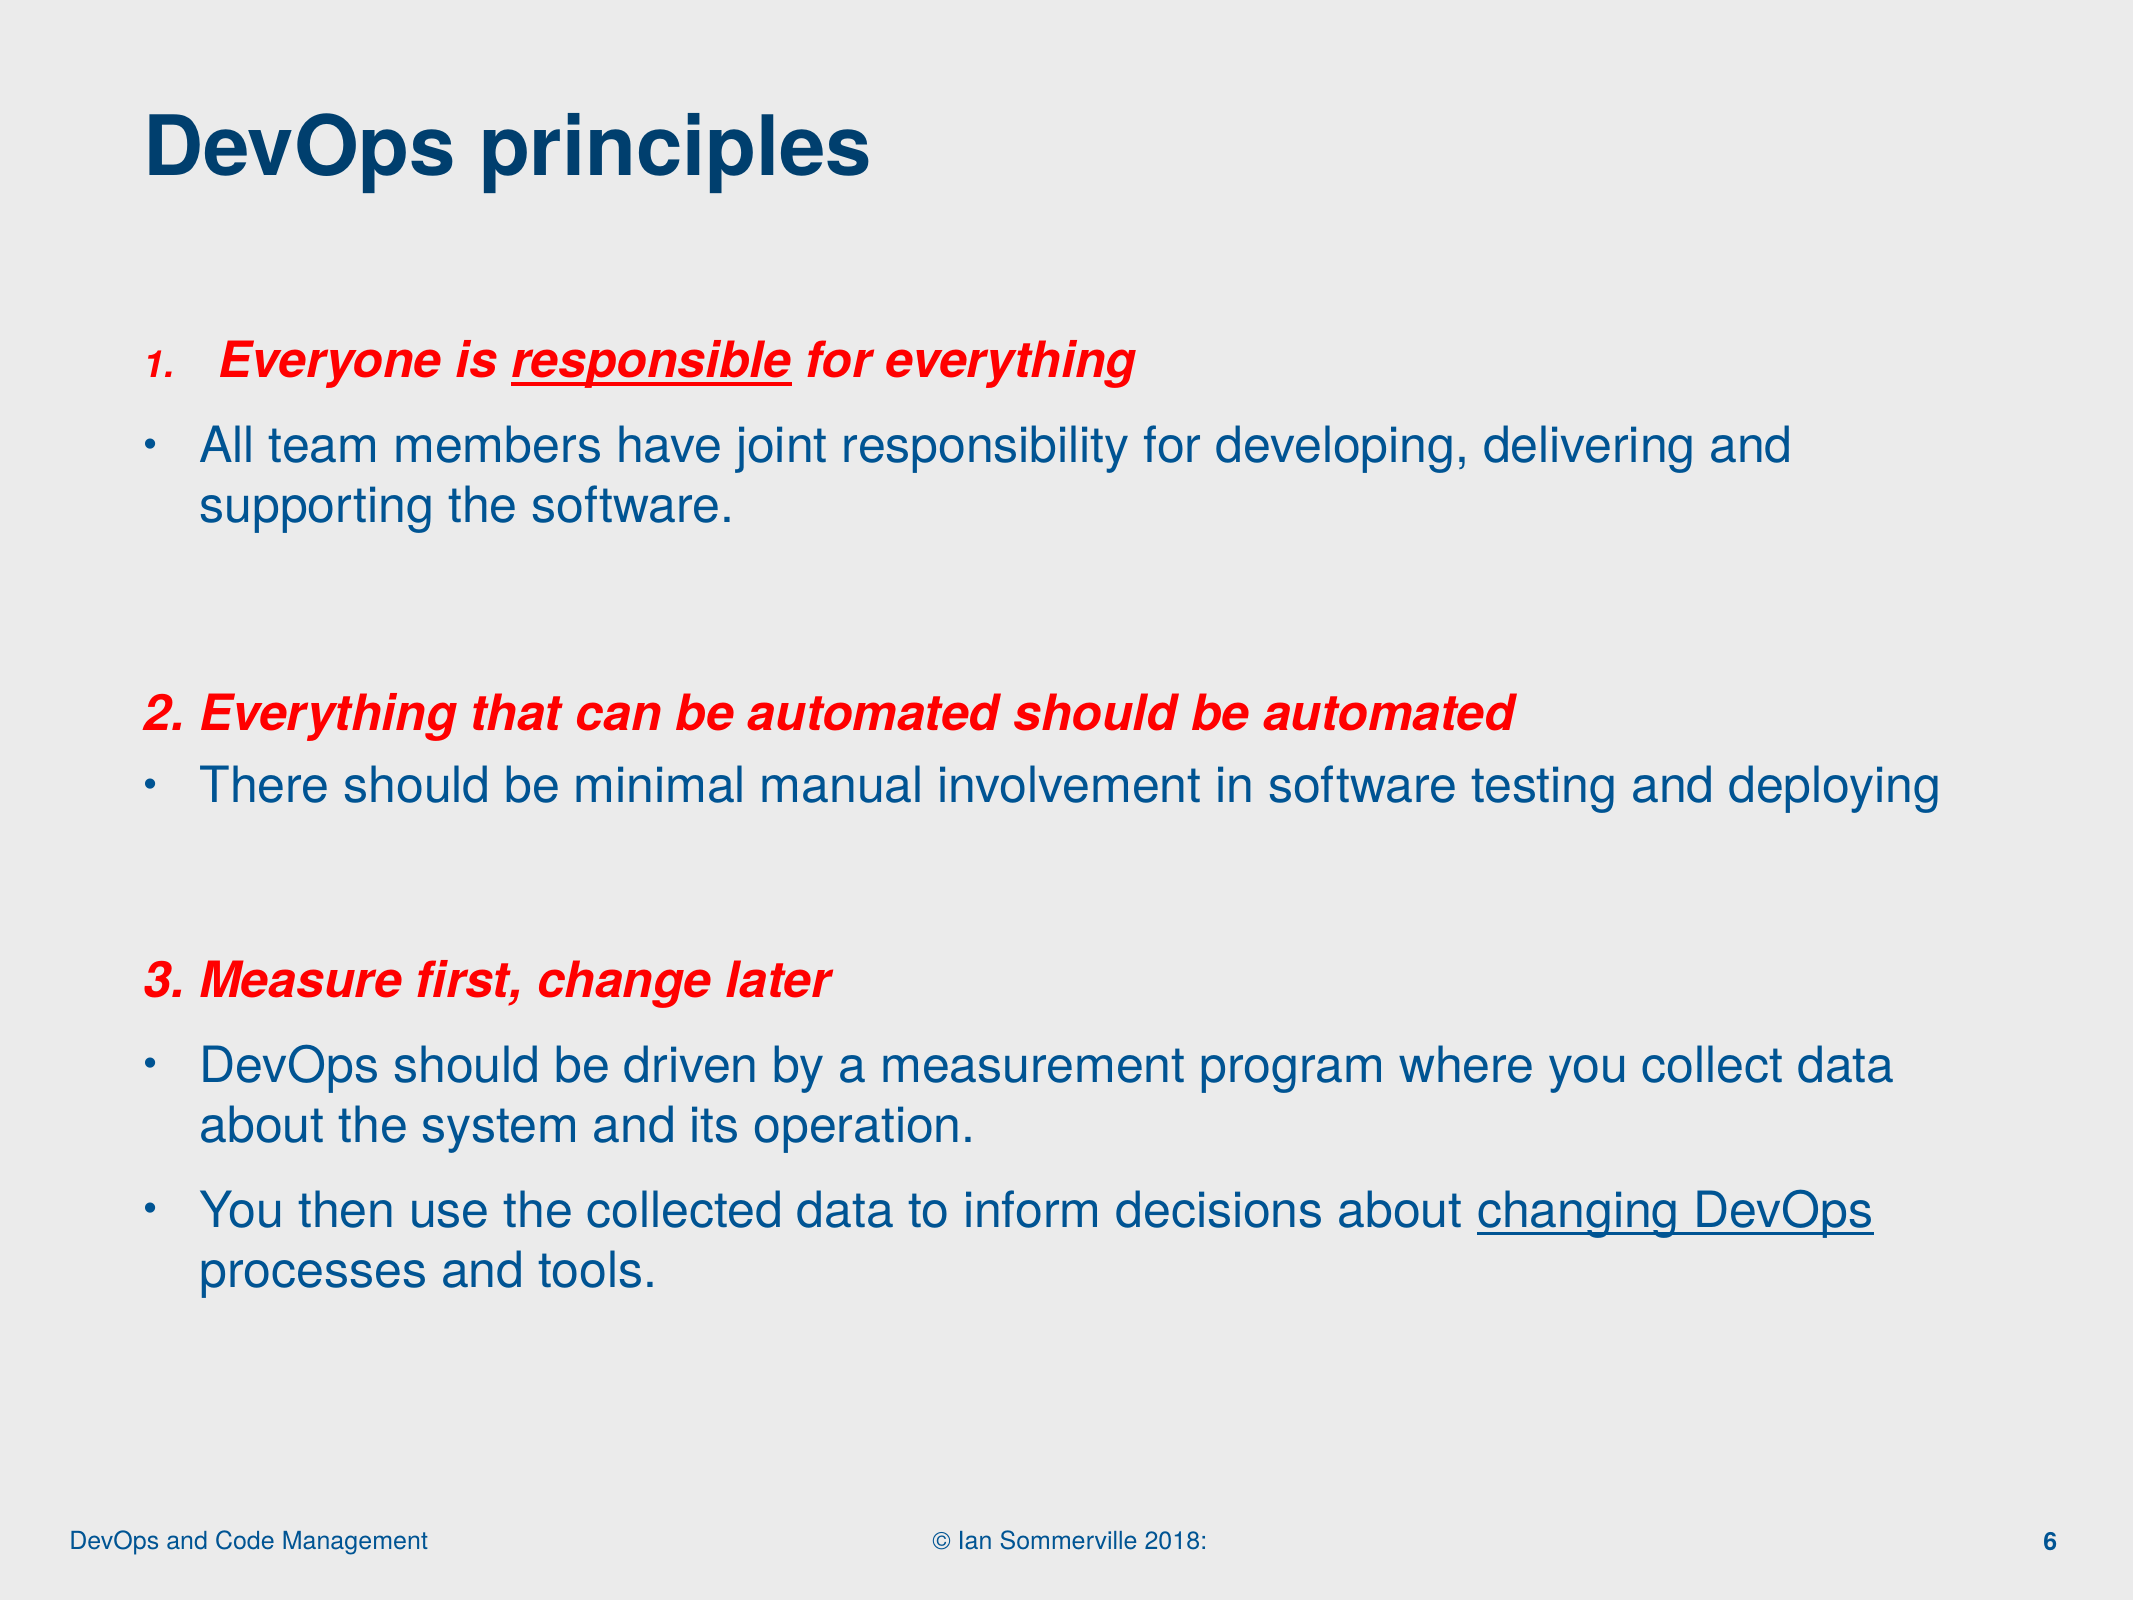

# DevOps principles
Everyone is responsible for everything
All team members have joint responsibility for developing, delivering and supporting the software.

2. Everything that can be automated should be automated
There should be minimal manual involvement in software testing and deploying

3. Measure first, change later
DevOps should be driven by a measurement program where you collect data about the system and its operation.
You then use the collected data to inform decisions about changing DevOps processes and tools.

6